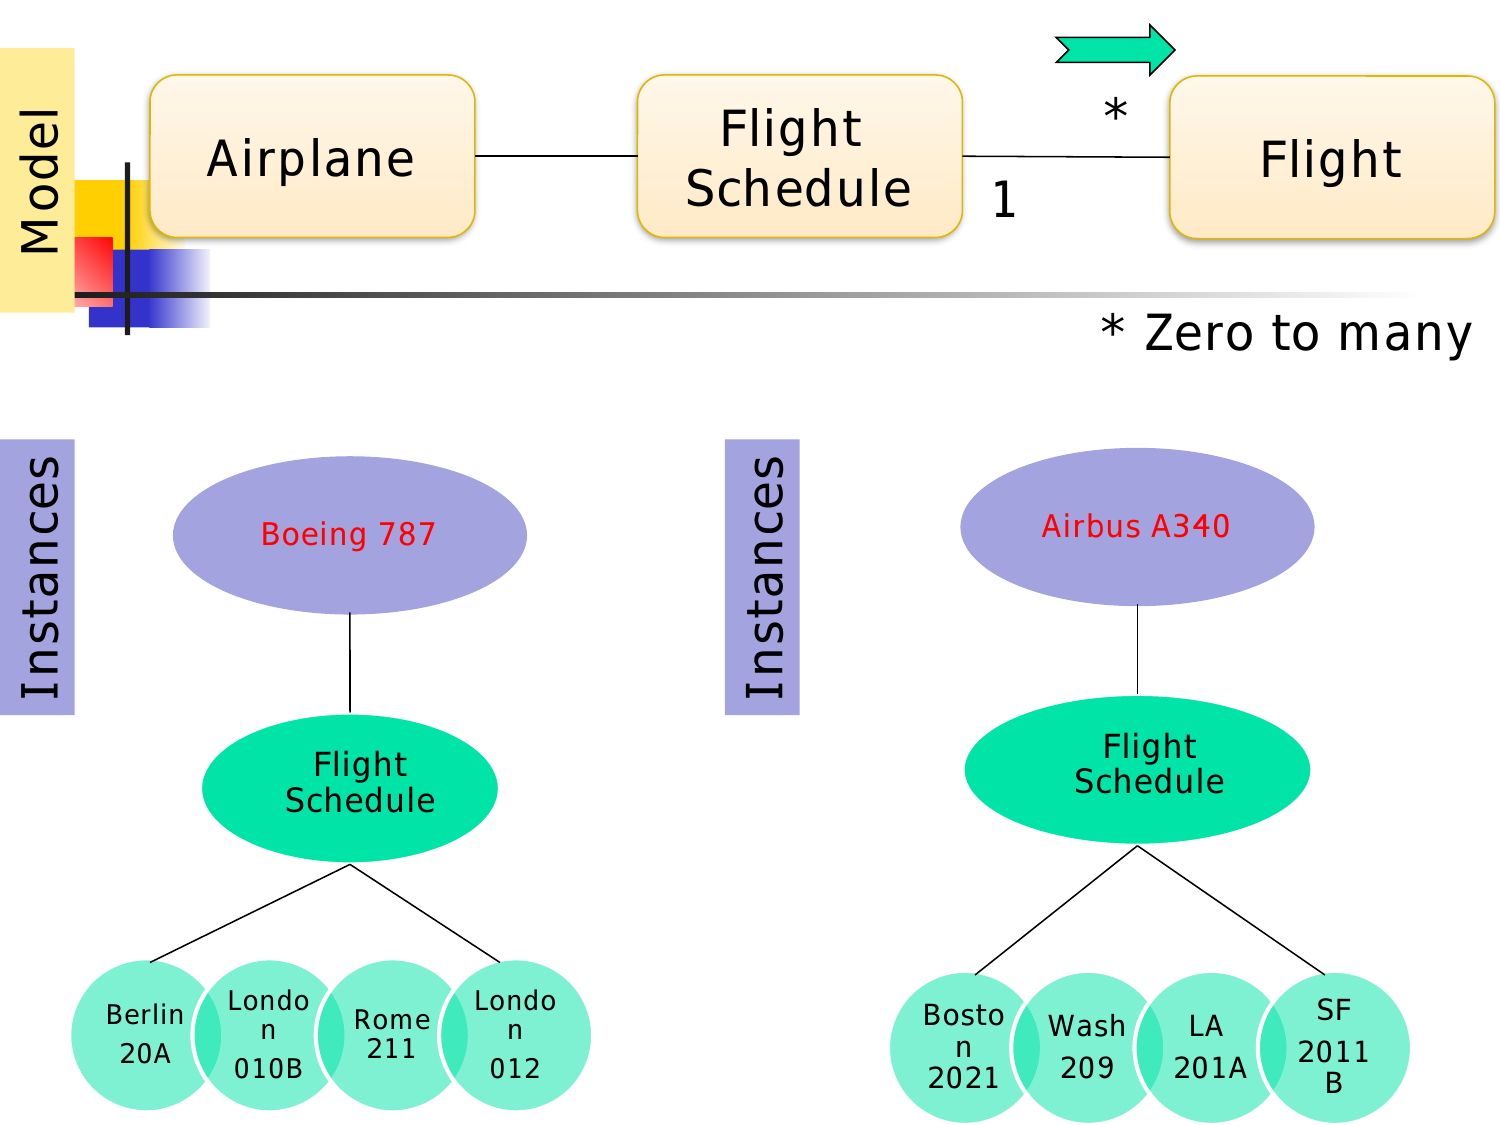

Airplane
Flight
Schedule
Flight
*
Model
1
* Zero to many

Airbus A340

Boeing 787
Instances
Instances

Flight Schedule

Flight Schedule
Berlin
20A
London
010B
Rome 211
London
012
Boston 2021
Wash
209
LA
201A
SF
2011B